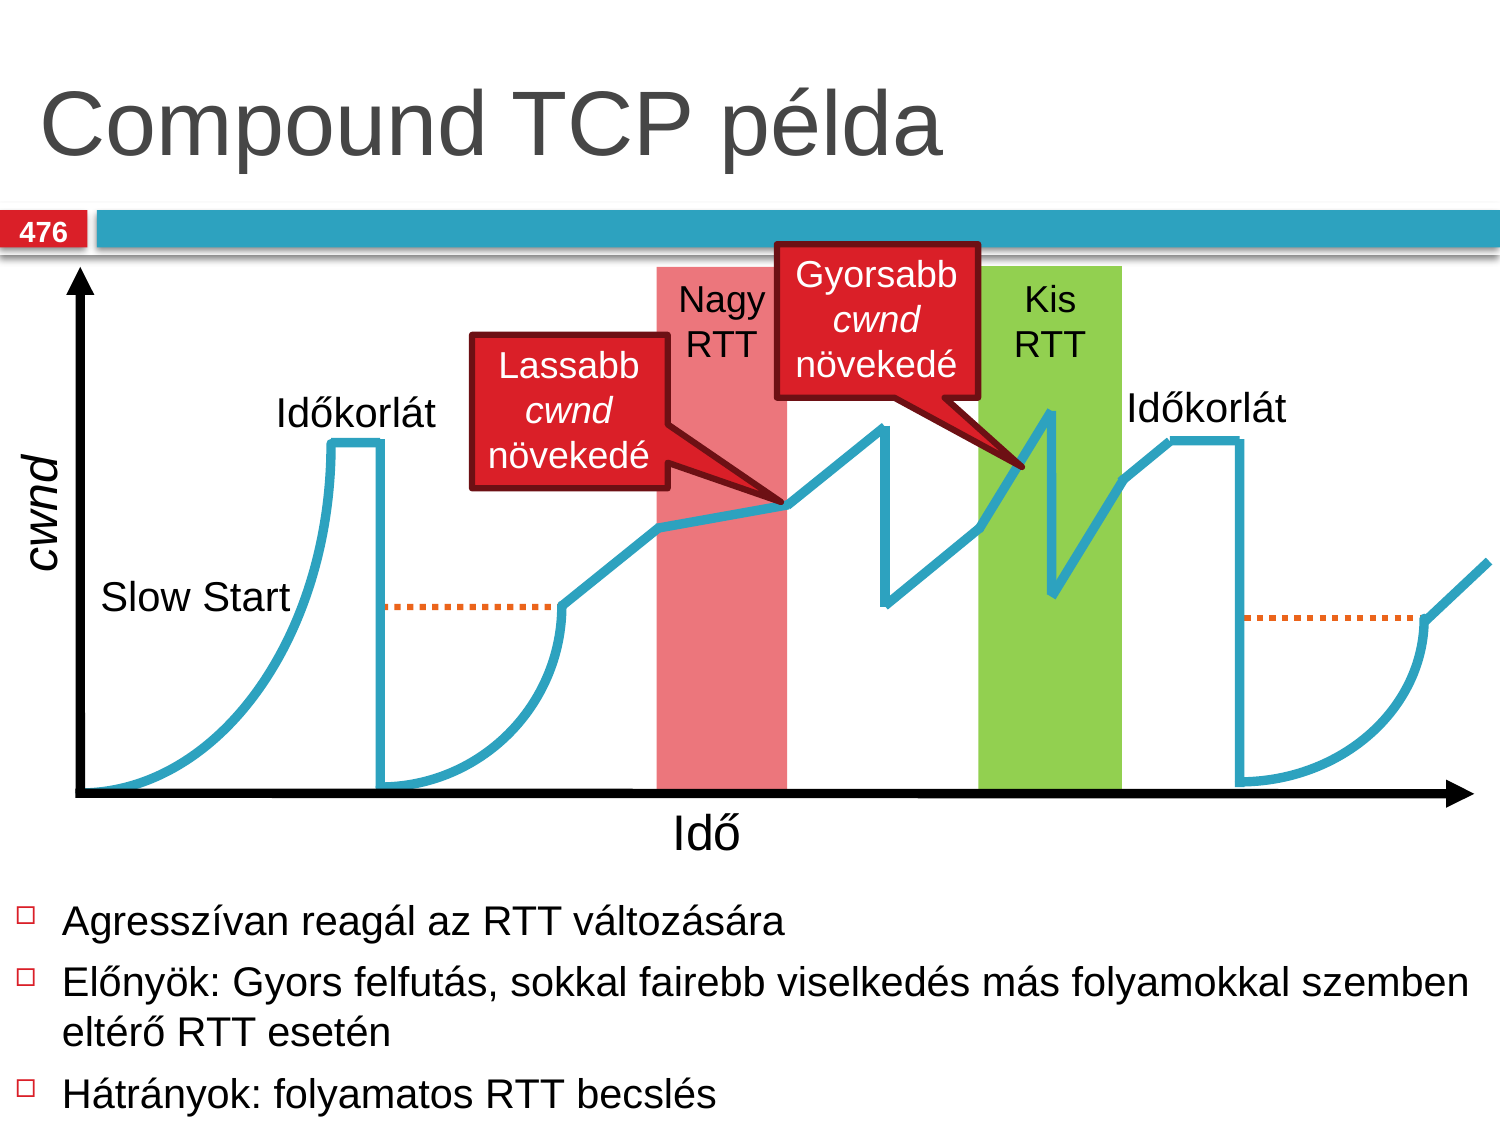

# Compound TCP példa
476
Gyorsabb cwnd növekedés

Kis
RTT

Nagy
RTT
Lassabb cwnd növekedés

Időkorlát
Időkorlát

cwnd

Slow Start

Idő

Agresszívan reagál az RTT változására
Előnyök: Gyors felfutás, sokkal fairebb viselkedés más folyamokkal szemben eltérő RTT esetén
Hátrányok: folyamatos RTT becslés